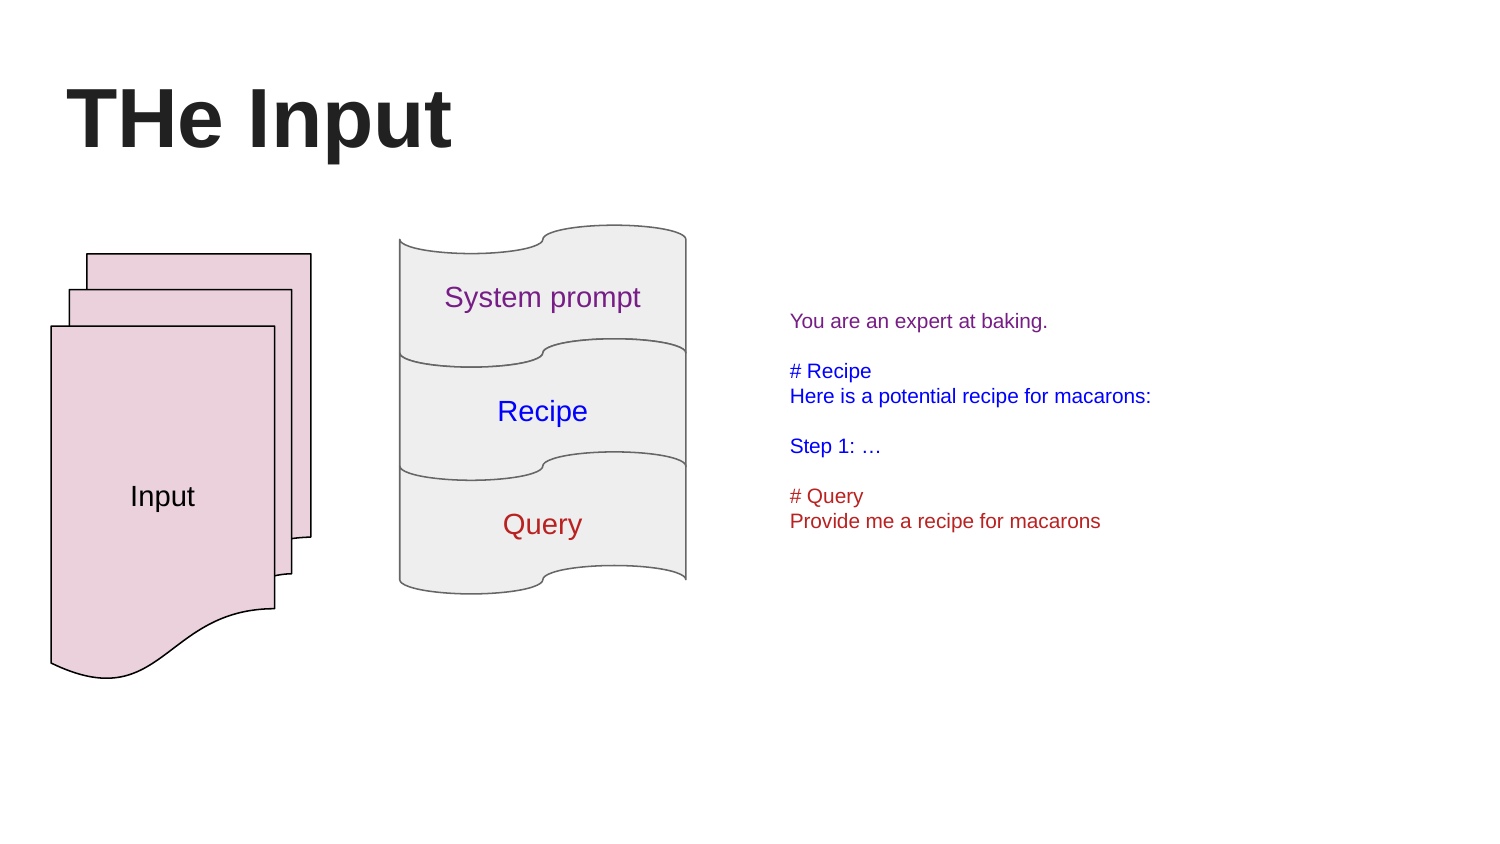

# THe Input
System prompt
Input
You are an expert at baking.

# Recipe
Here is a potential recipe for macarons:

Step 1: …

# Query
Provide me a recipe for macarons
Recipe
Query